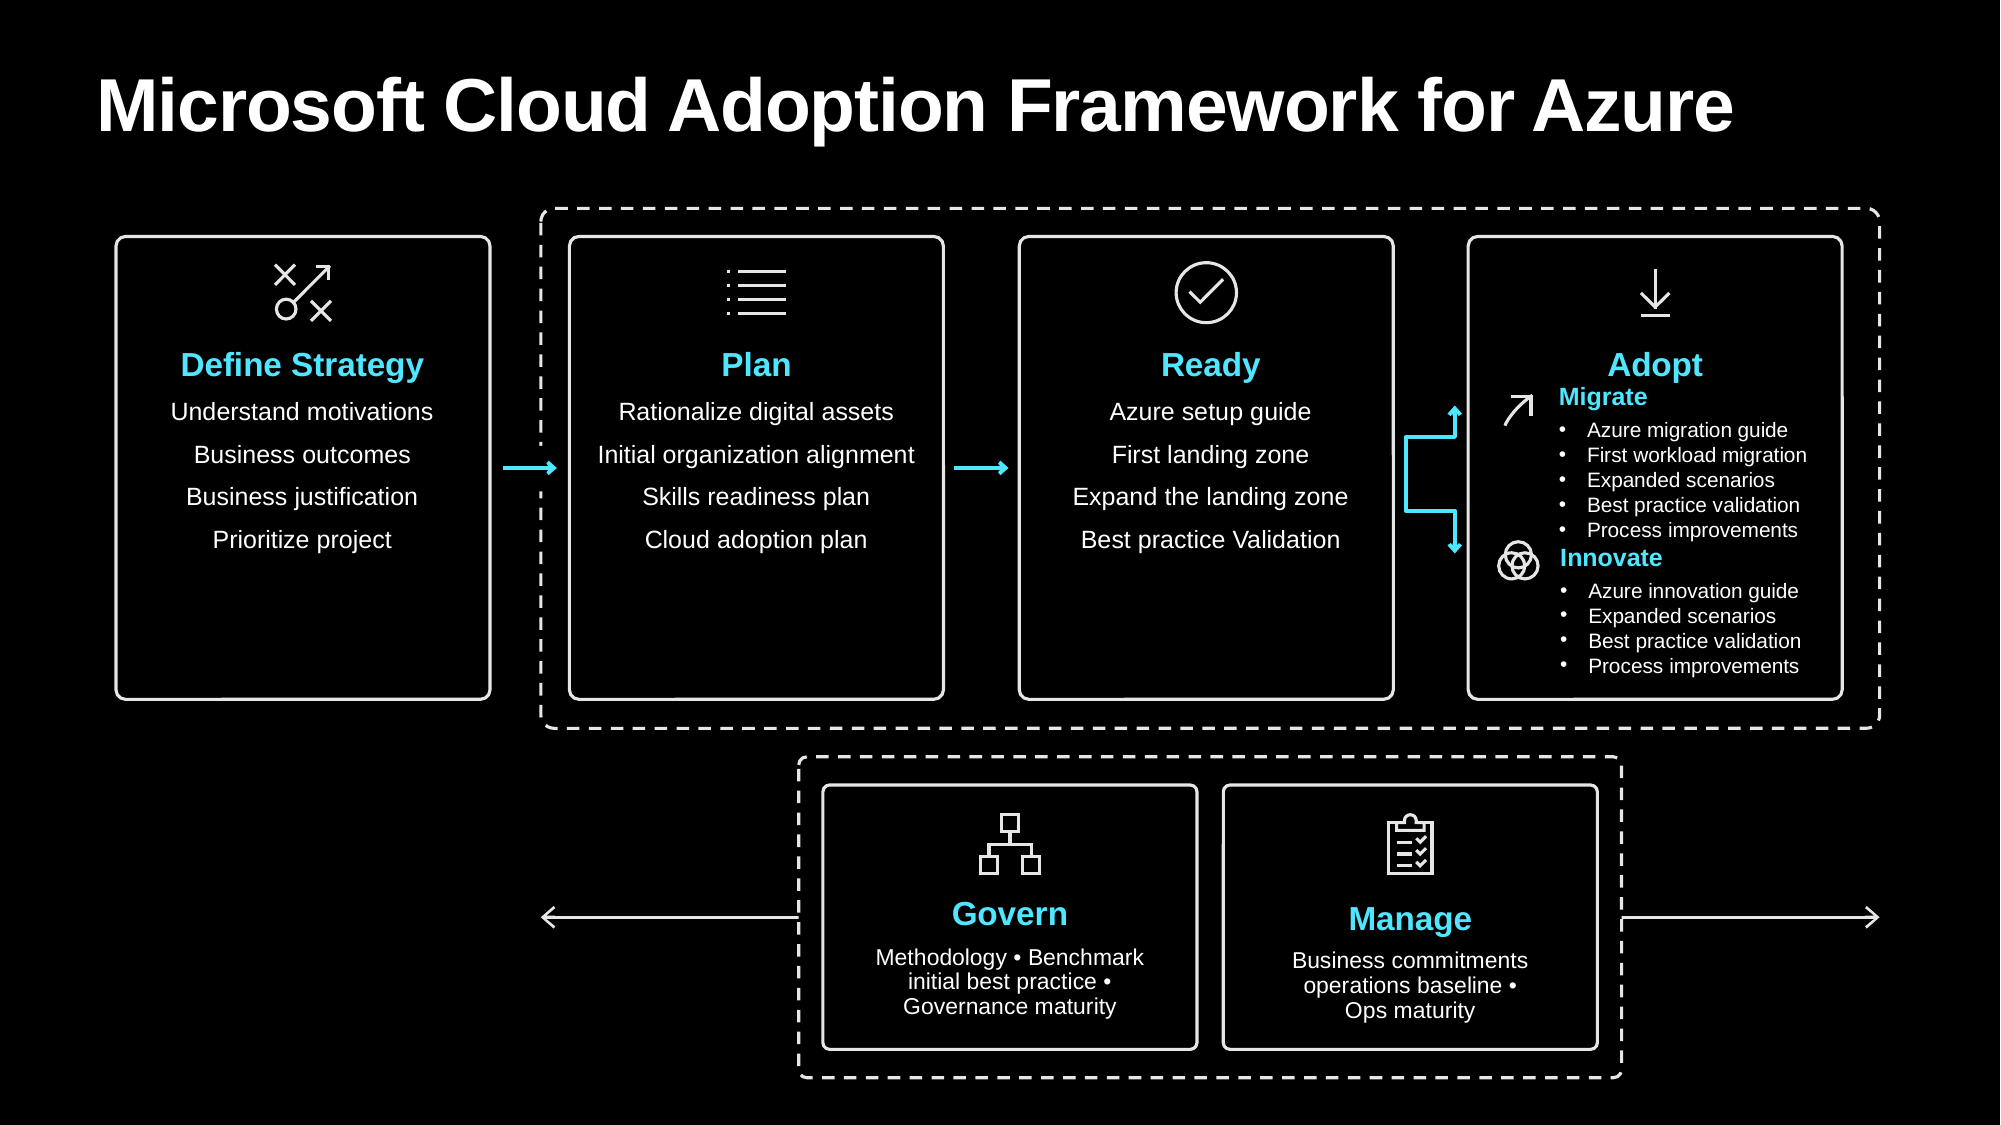

# Microsoft Cloud Adoption Framework for Azure

Adopt
Define Strategy
Understand motivations
Business outcomes
Business justification
Prioritize project
Plan
Rationalize digital assets
Initial organization alignment
Skills readiness plan
Cloud adoption plan
Ready
Azure setup guide
First landing zone
Expand the landing zone
Best practice Validation
Migrate
Azure migration guide
First workload migration
Expanded scenarios
Best practice validation
Process improvements

Innovate
Azure innovation guide
Expanded scenarios
Best practice validation
Process improvements

Govern
Methodology • Benchmark
initial best practice • Governance maturity
Manage
Business commitments
operations baseline •
Ops maturity